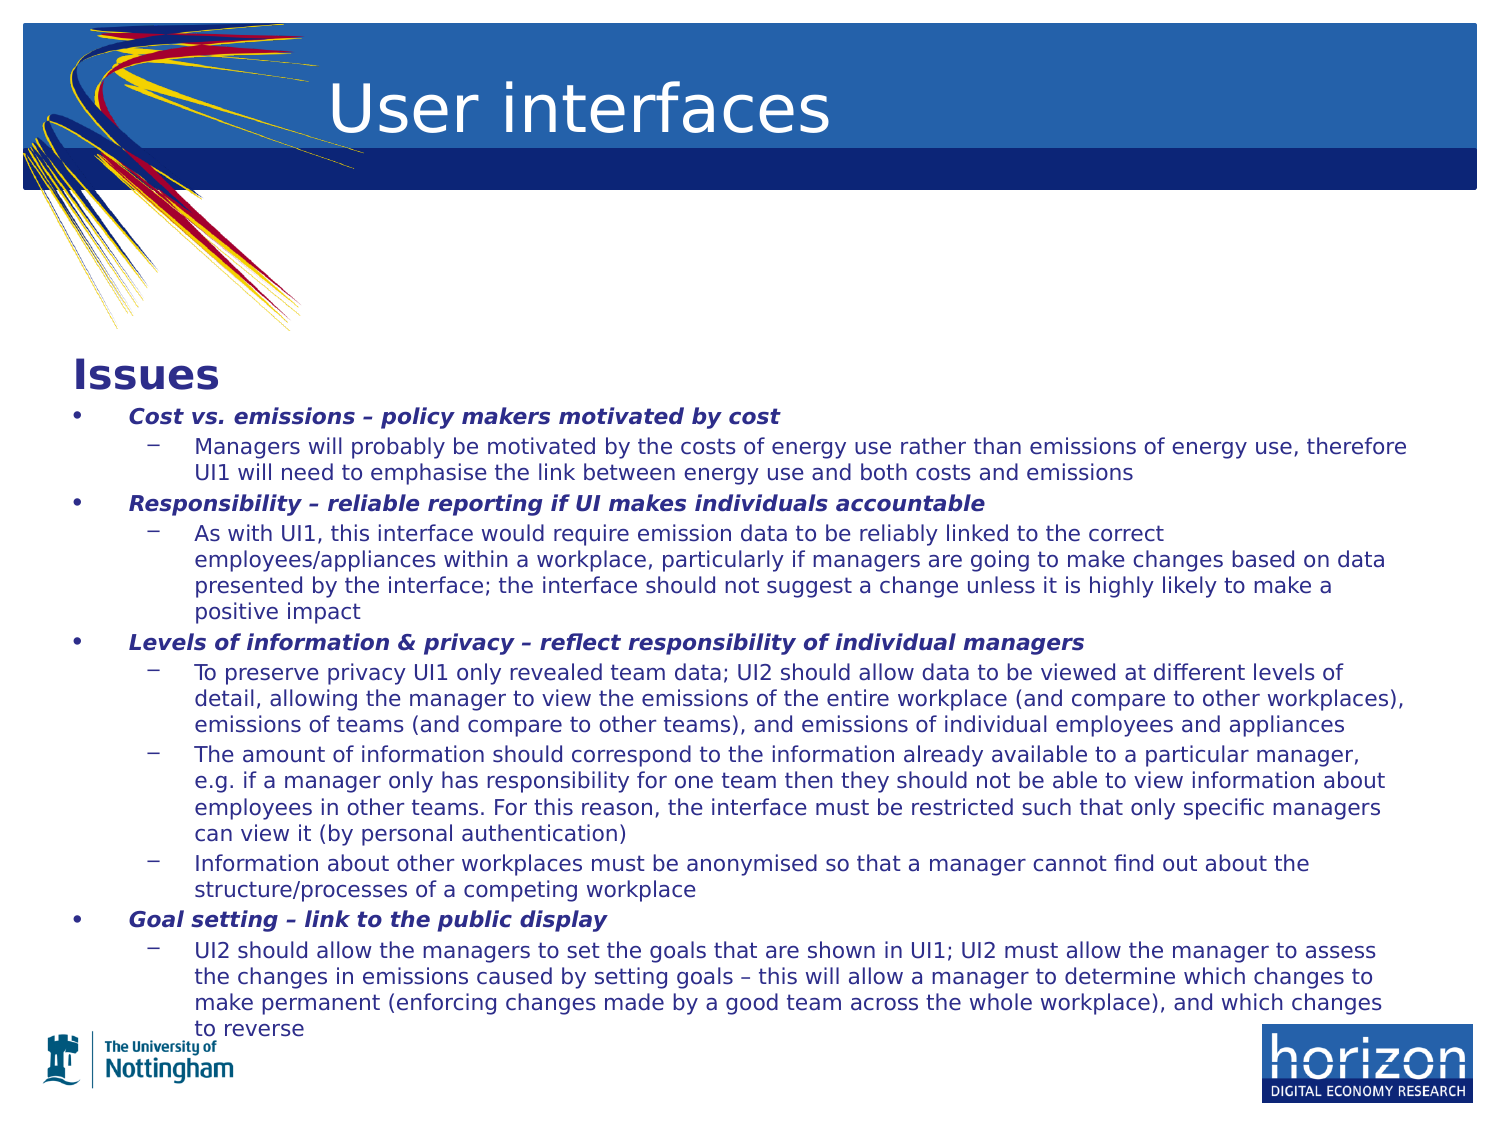

# User interfaces
Issues
Cost vs. emissions – policy makers motivated by cost
Managers will probably be motivated by the costs of energy use rather than emissions of energy use, therefore UI1 will need to emphasise the link between energy use and both costs and emissions
Responsibility – reliable reporting if UI makes individuals accountable
As with UI1, this interface would require emission data to be reliably linked to the correct employees/appliances within a workplace, particularly if managers are going to make changes based on data presented by the interface; the interface should not suggest a change unless it is highly likely to make a positive impact
Levels of information & privacy – reflect responsibility of individual managers
To preserve privacy UI1 only revealed team data; UI2 should allow data to be viewed at different levels of detail, allowing the manager to view the emissions of the entire workplace (and compare to other workplaces), emissions of teams (and compare to other teams), and emissions of individual employees and appliances
The amount of information should correspond to the information already available to a particular manager, e.g. if a manager only has responsibility for one team then they should not be able to view information about employees in other teams. For this reason, the interface must be restricted such that only specific managers can view it (by personal authentication)
Information about other workplaces must be anonymised so that a manager cannot find out about the structure/processes of a competing workplace
Goal setting – link to the public display
UI2 should allow the managers to set the goals that are shown in UI1; UI2 must allow the manager to assess the changes in emissions caused by setting goals – this will allow a manager to determine which changes to make permanent (enforcing changes made by a good team across the whole workplace), and which changes to reverse